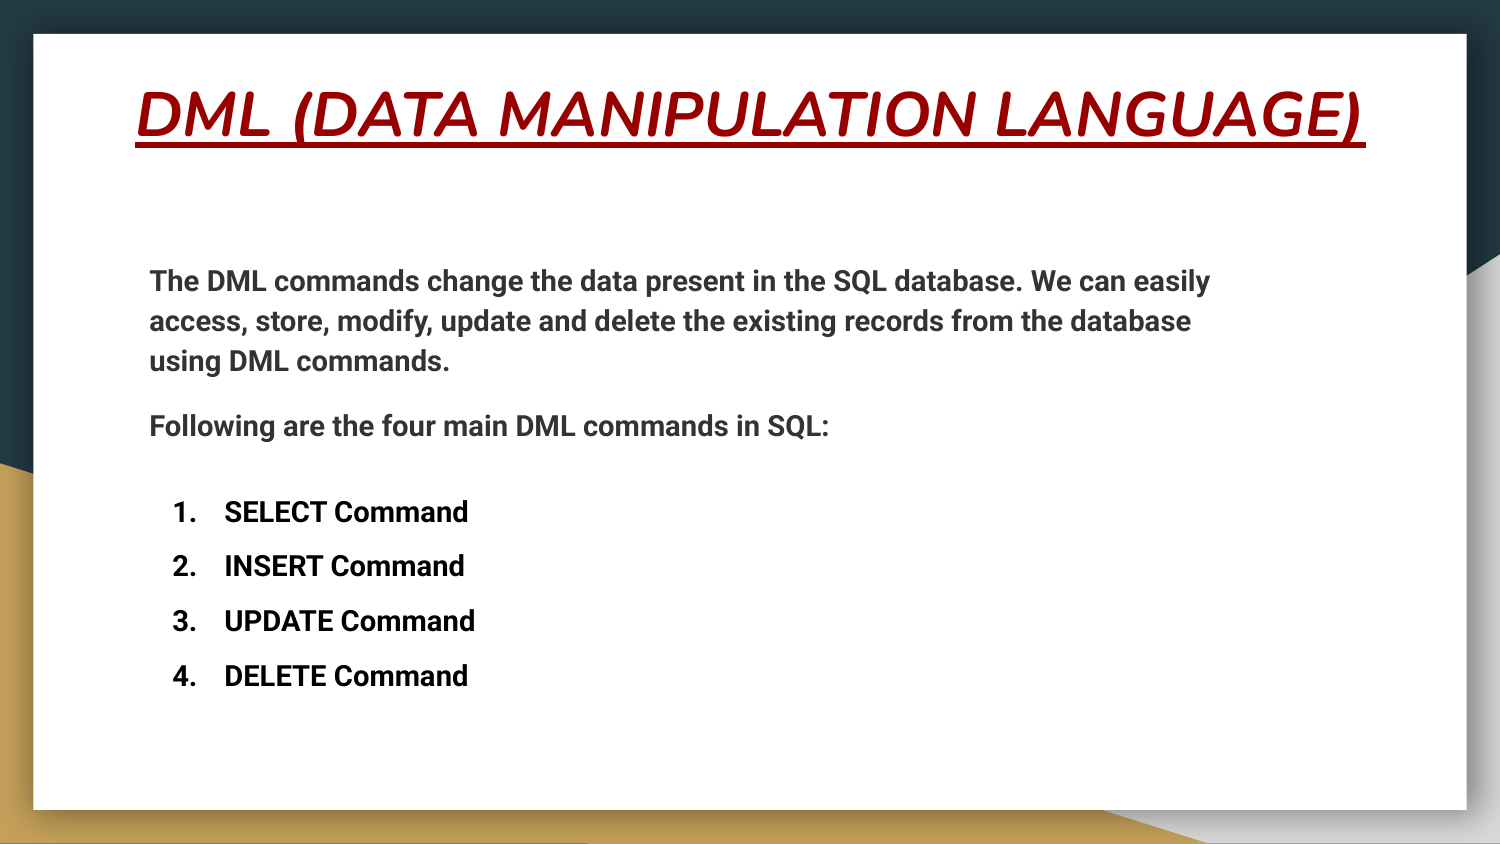

# DML (DATA MANIPULATION LANGUAGE)
The DML commands change the data present in the SQL database. We can easily access, store, modify, update and delete the existing records from the database using DML commands.
Following are the four main DML commands in SQL:
SELECT Command
INSERT Command
UPDATE Command
DELETE Command